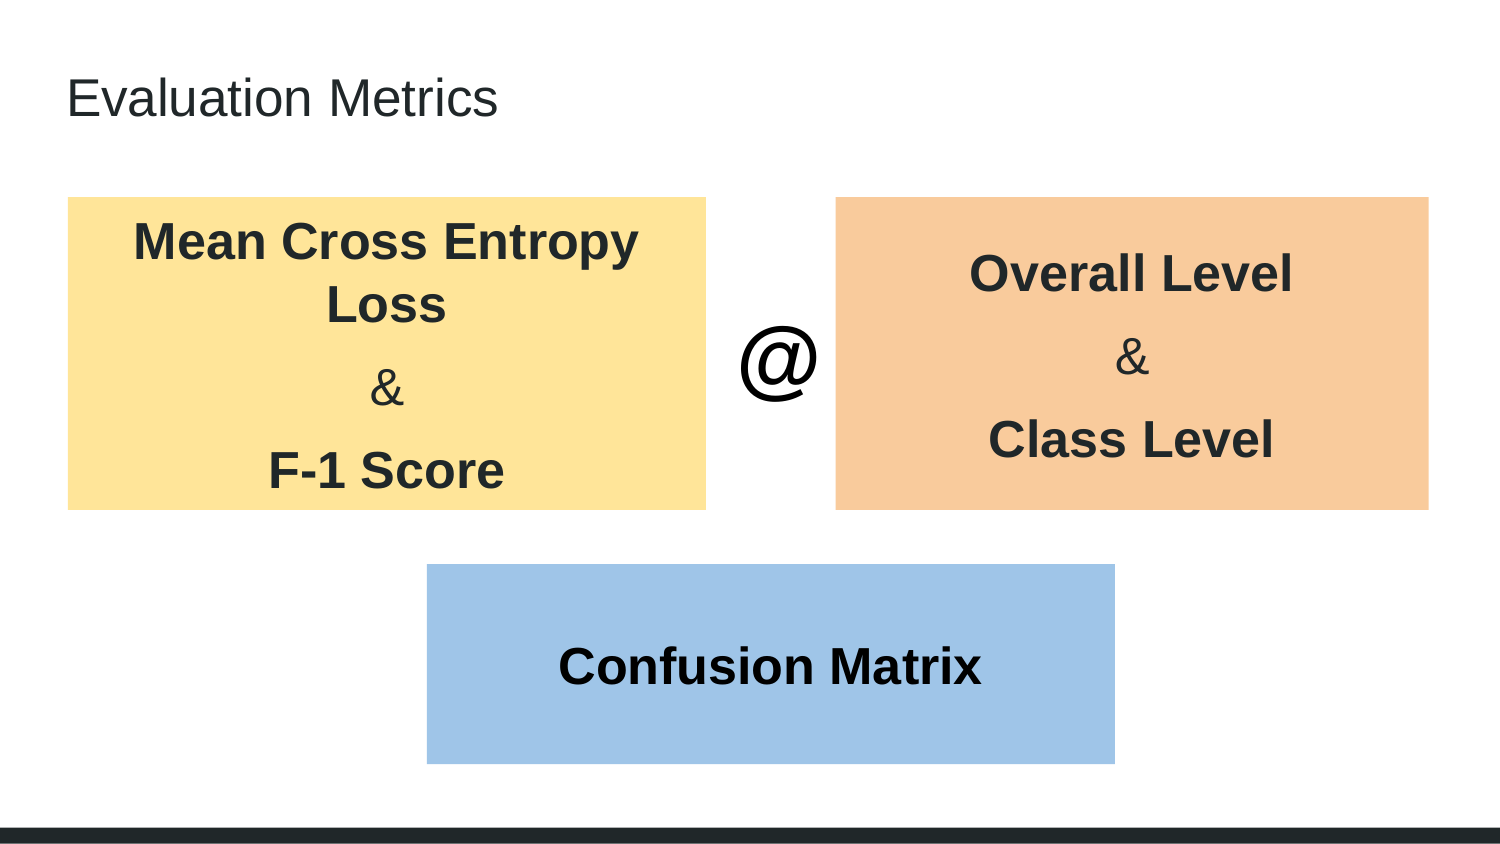

# Evaluation Metrics
Mean Cross Entropy Loss
&
F-1 Score
Overall Level
&
Class Level
@
Confusion Matrix